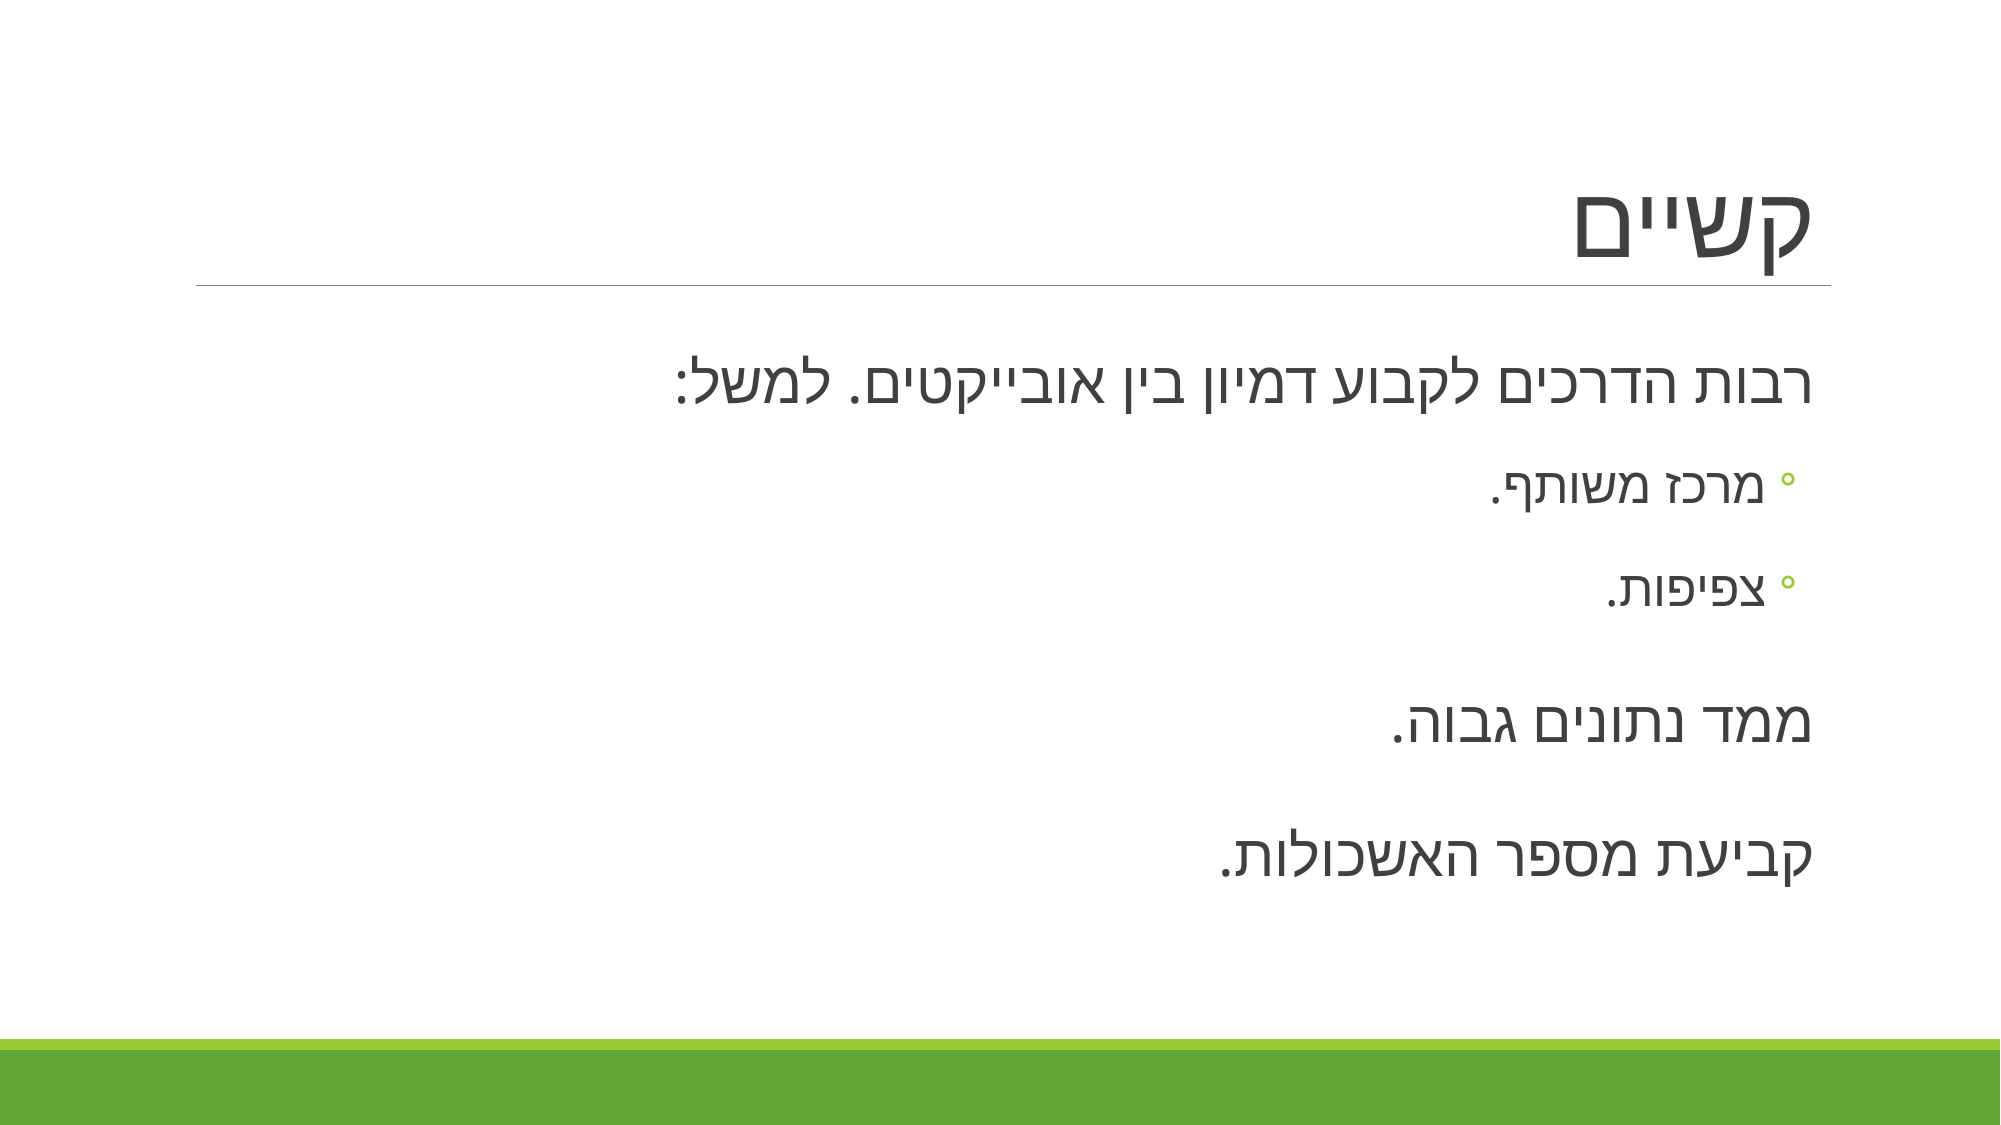

# קשיים
רבות הדרכים לקבוע דמיון בין אובייקטים. למשל:
מרכז משותף.
צפיפות.
ממד נתונים גבוה.
קביעת מספר האשכולות.